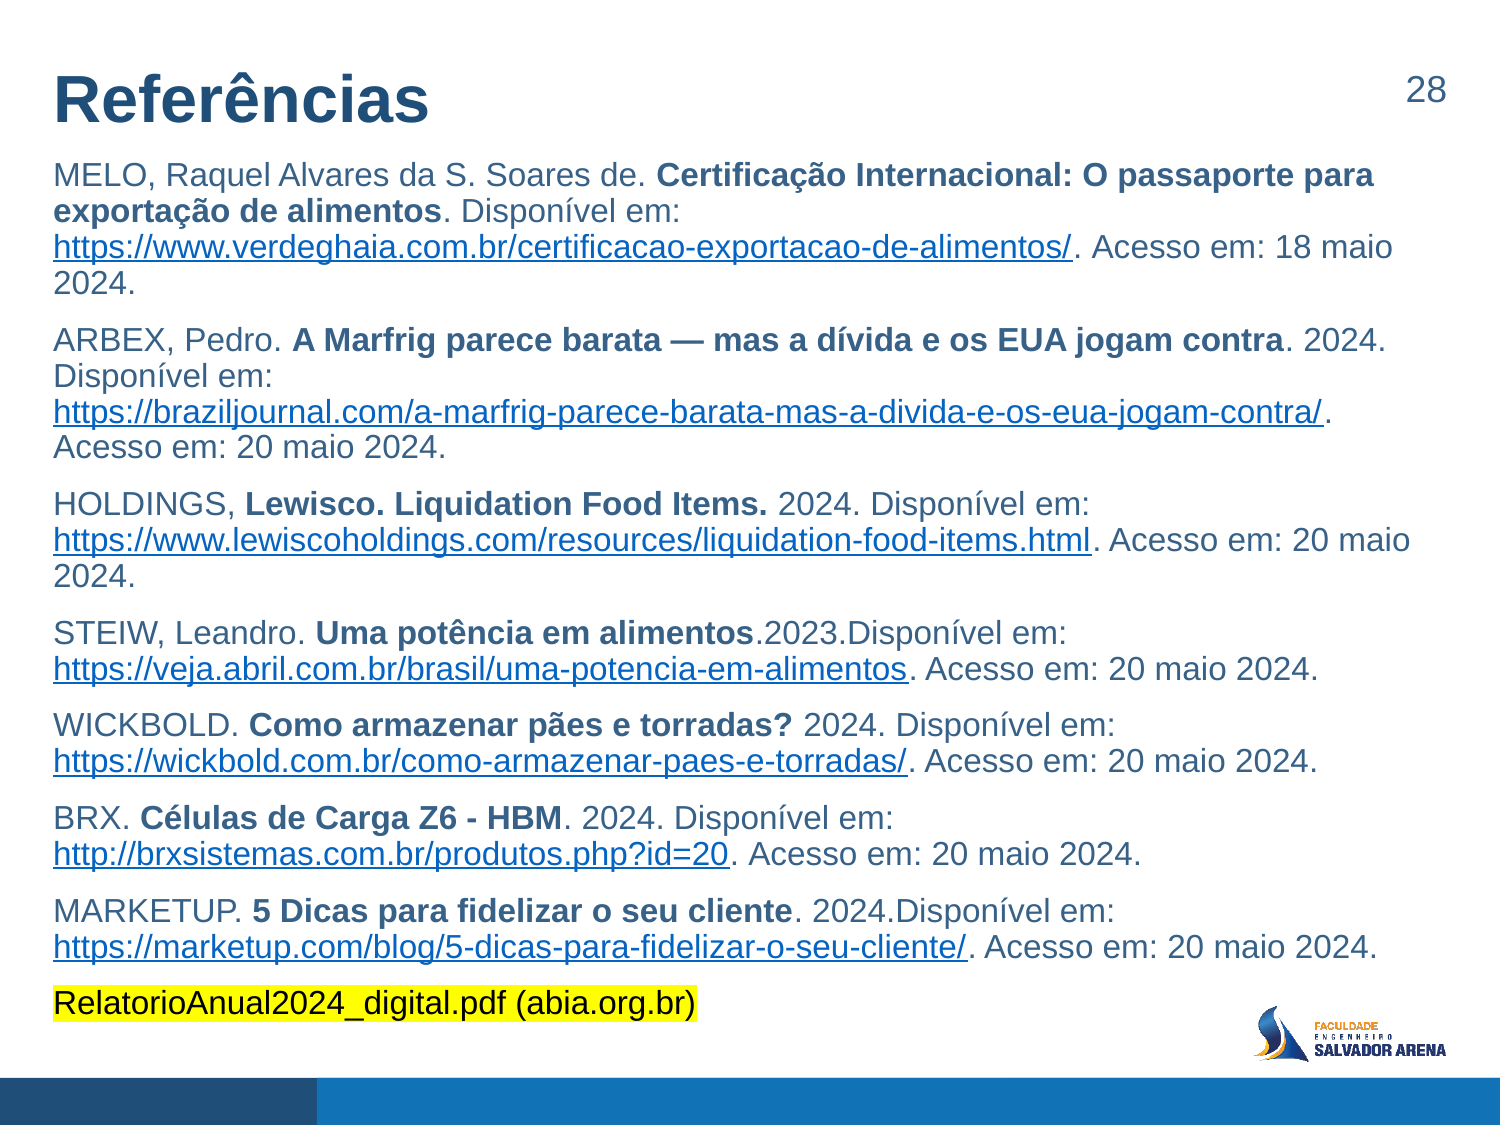

28
Referências
MELO, Raquel Alvares da S. Soares de. Certificação Internacional: O passaporte para exportação de alimentos. Disponível em: https://www.verdeghaia.com.br/certificacao-exportacao-de-alimentos/. Acesso em: 18 maio 2024.
ARBEX, Pedro. A Marfrig parece barata — mas a dívida e os EUA jogam contra. 2024. Disponível em: https://braziljournal.com/a-marfrig-parece-barata-mas-a-divida-e-os-eua-jogam-contra/. Acesso em: 20 maio 2024.
HOLDINGS, Lewisco. Liquidation Food Items. 2024. Disponível em: https://www.lewiscoholdings.com/resources/liquidation-food-items.html. Acesso em: 20 maio 2024.
STEIW, Leandro. Uma potência em alimentos.2023.Disponível em: https://veja.abril.com.br/brasil/uma-potencia-em-alimentos. Acesso em: 20 maio 2024.
WICKBOLD. Como armazenar pães e torradas? 2024. Disponível em: https://wickbold.com.br/como-armazenar-paes-e-torradas/. Acesso em: 20 maio 2024.
BRX. Células de Carga Z6 - HBM. 2024. Disponível em: http://brxsistemas.com.br/produtos.php?id=20. Acesso em: 20 maio 2024.
MARKETUP. 5 Dicas para fidelizar o seu cliente. 2024.Disponível em: https://marketup.com/blog/5-dicas-para-fidelizar-o-seu-cliente/. Acesso em: 20 maio 2024.
RelatorioAnual2024_digital.pdf (abia.org.br)